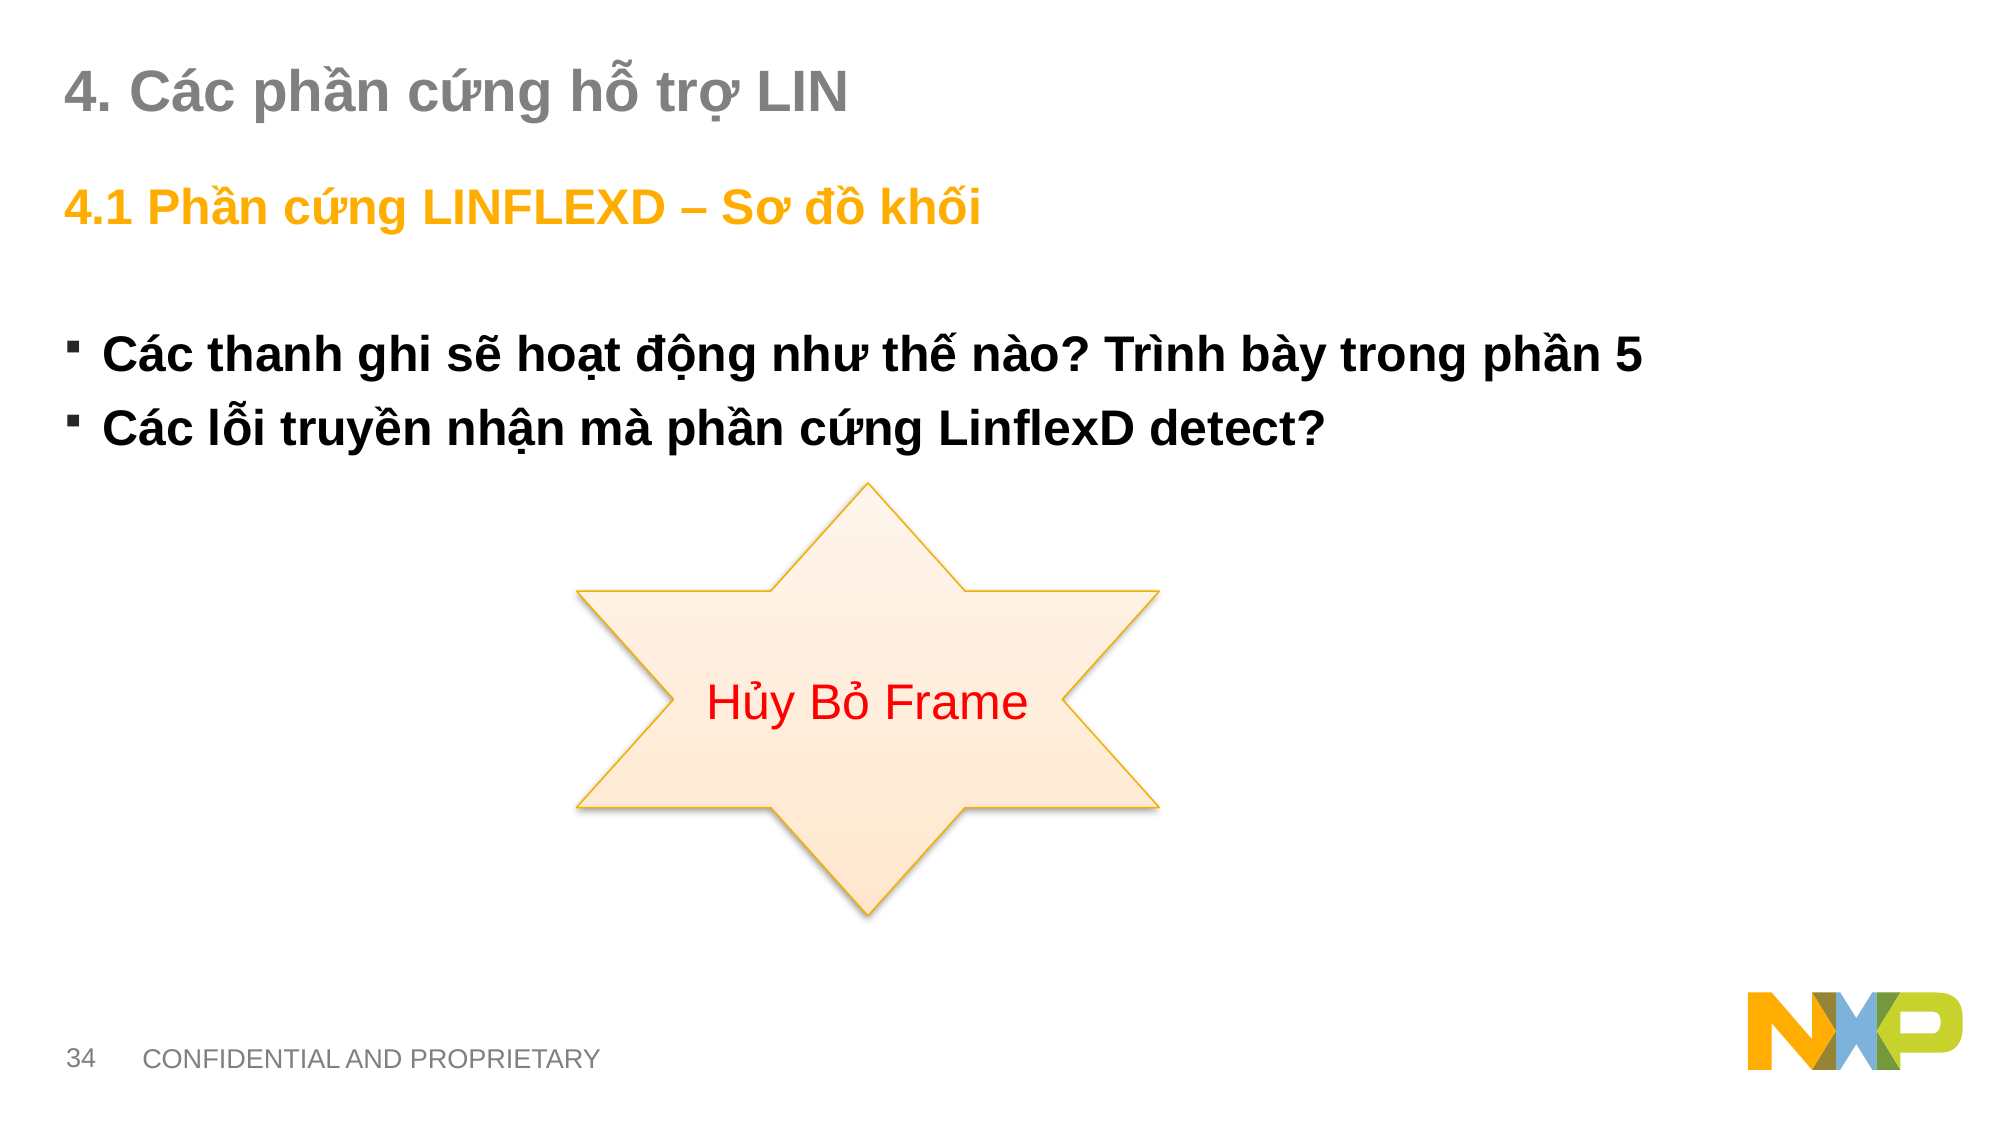

# 4. Các phần cứng hỗ trợ LIN
4.1 Phần cứng LINFLEXD – Sơ đồ khối

Các thanh ghi sẽ hoạt động như thế nào? Trình bày trong phần 5
Các lỗi truyền nhận mà phần cứng LinflexD detect?
Hủy Bỏ Frame